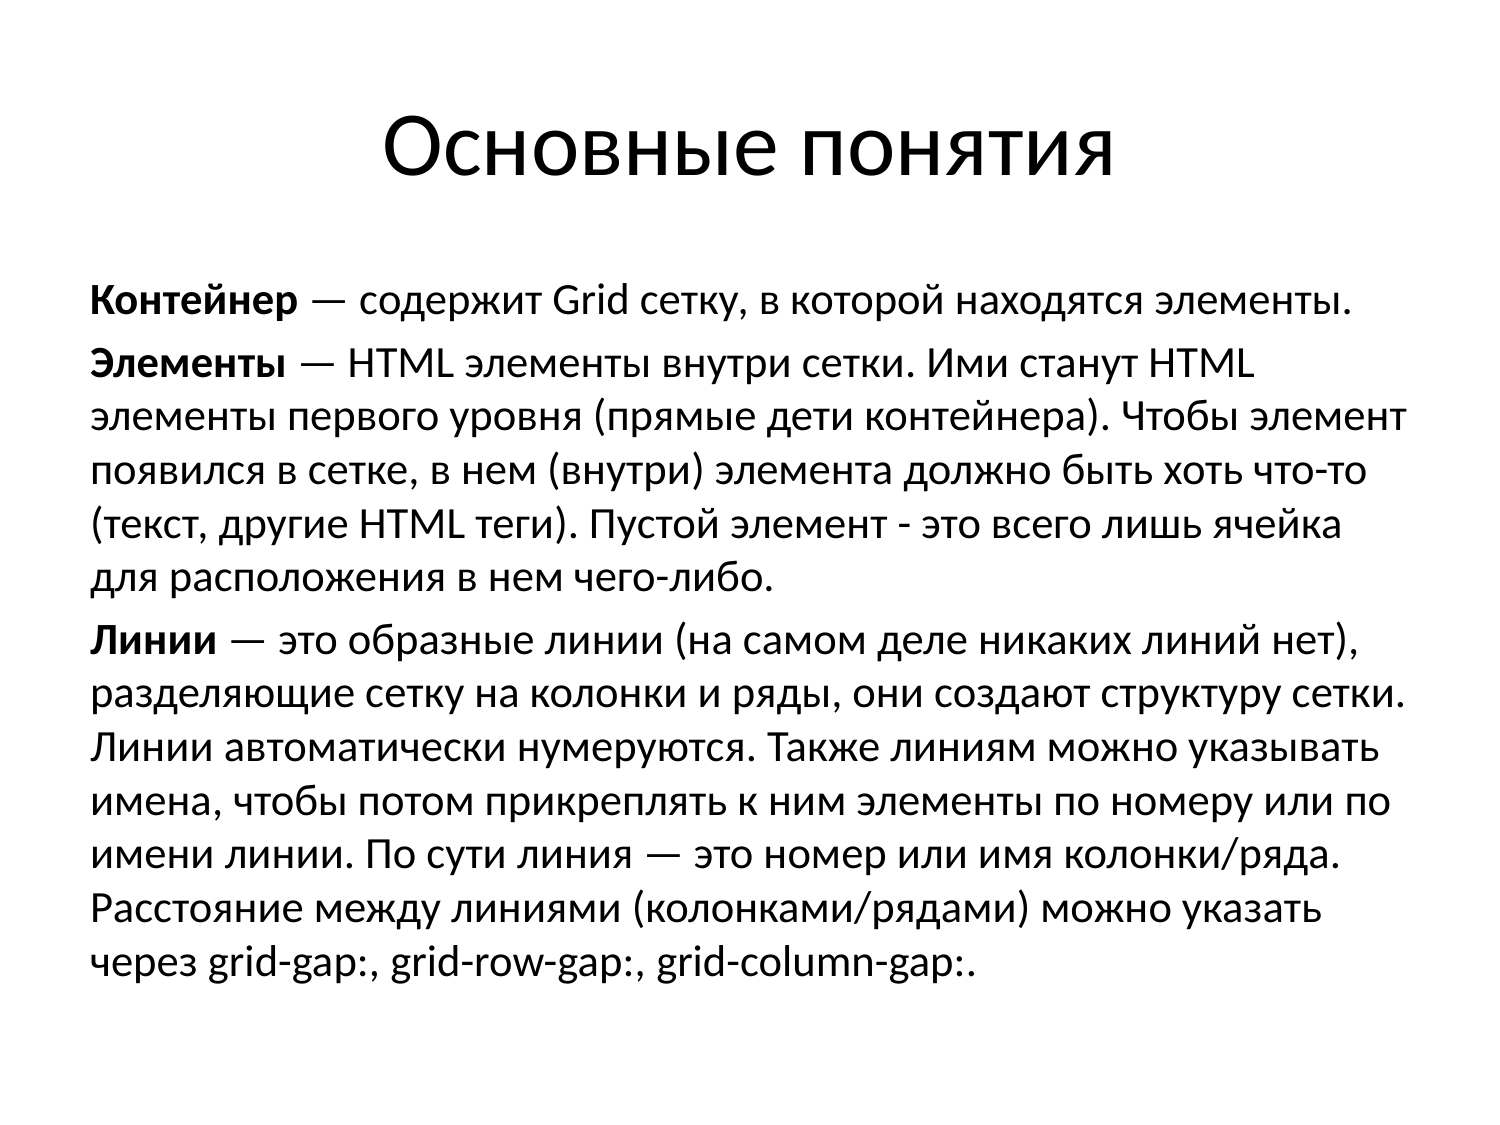

# Основные понятия
Контейнер — содержит Grid сетку, в которой находятся элементы.
Элементы — HTML элементы внутри сетки. Ими станут HTML элементы первого уровня (прямые дети контейнера). Чтобы элемент появился в сетке, в нем (внутри) элемента должно быть хоть что-то (текст, другие HTML теги). Пустой элемент - это всего лишь ячейка для расположения в нем чего-либо.
Линии — это образные линии (на самом деле никаких линий нет), разделяющие сетку на колонки и ряды, они создают структуру сетки. Линии автоматически нумеруются. Также линиям можно указывать имена, чтобы потом прикреплять к ним элементы по номеру или по имени линии. По сути линия — это номер или имя колонки/ряда. Расстояние между линиями (колонками/рядами) можно указать через grid-gap:, grid-row-gap:, grid-column-gap:.